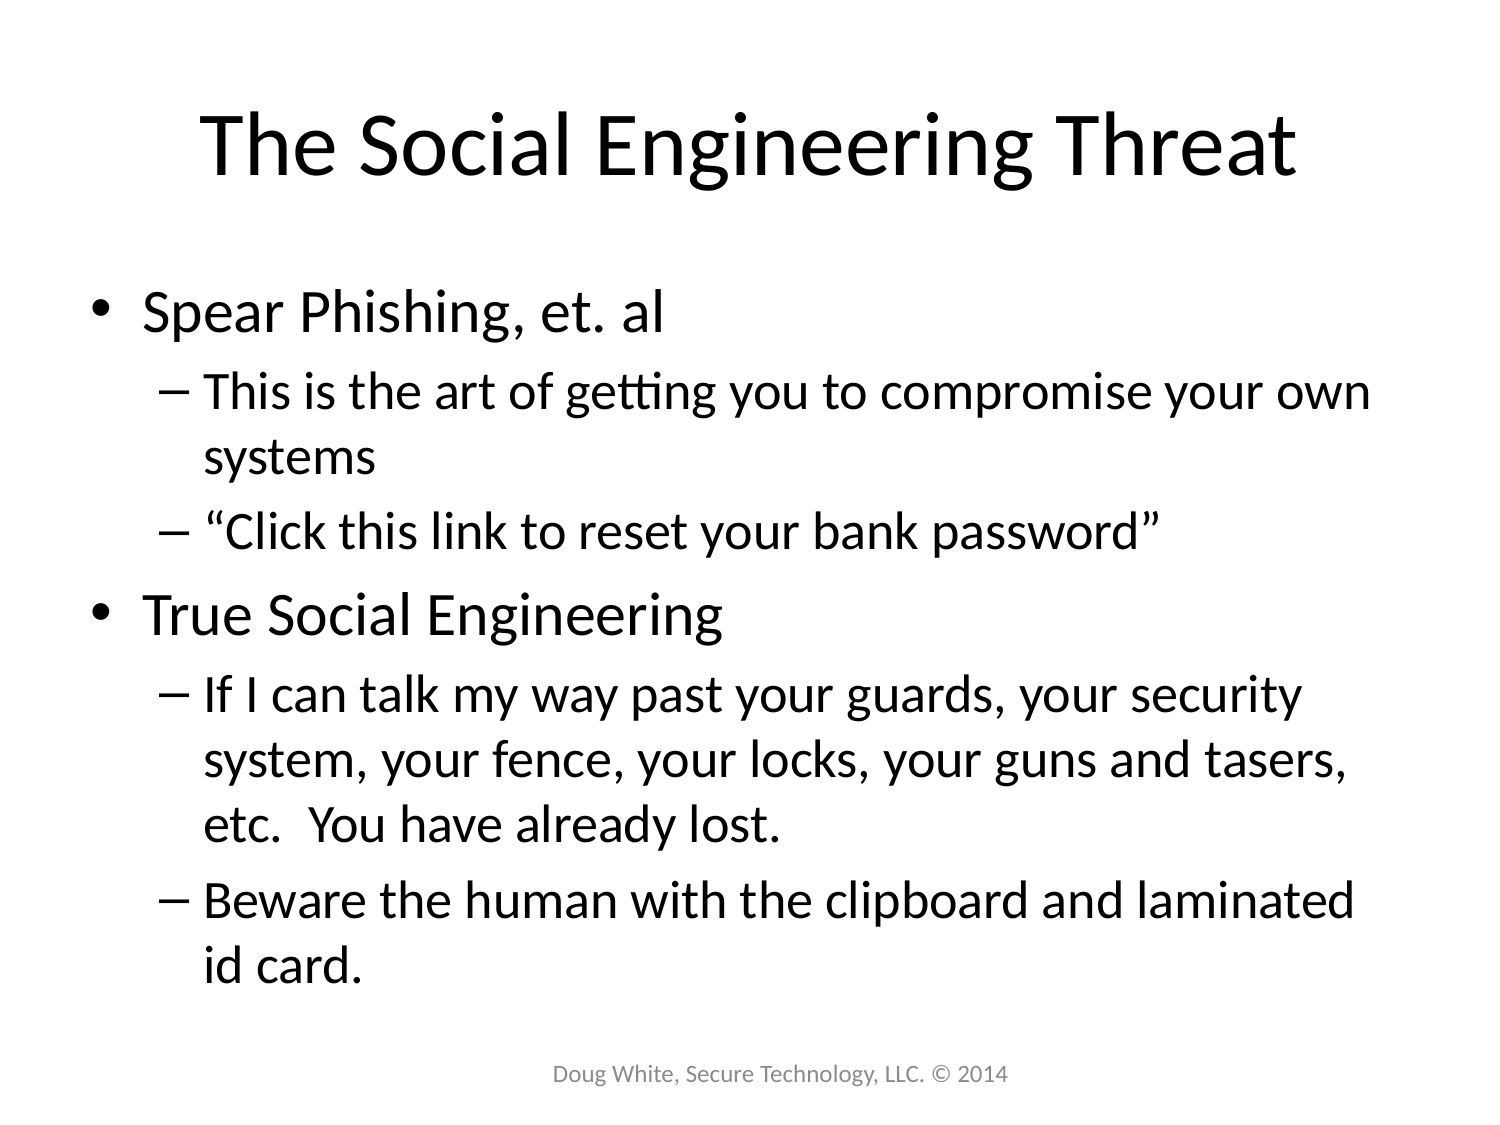

# The Social Engineering Threat
Spear Phishing, et. al
This is the art of getting you to compromise your own systems
“Click this link to reset your bank password”
True Social Engineering
If I can talk my way past your guards, your security system, your fence, your locks, your guns and tasers, etc.  You have already lost.
Beware the human with the clipboard and laminated id card.
Doug White, Secure Technology, LLC. © 2014